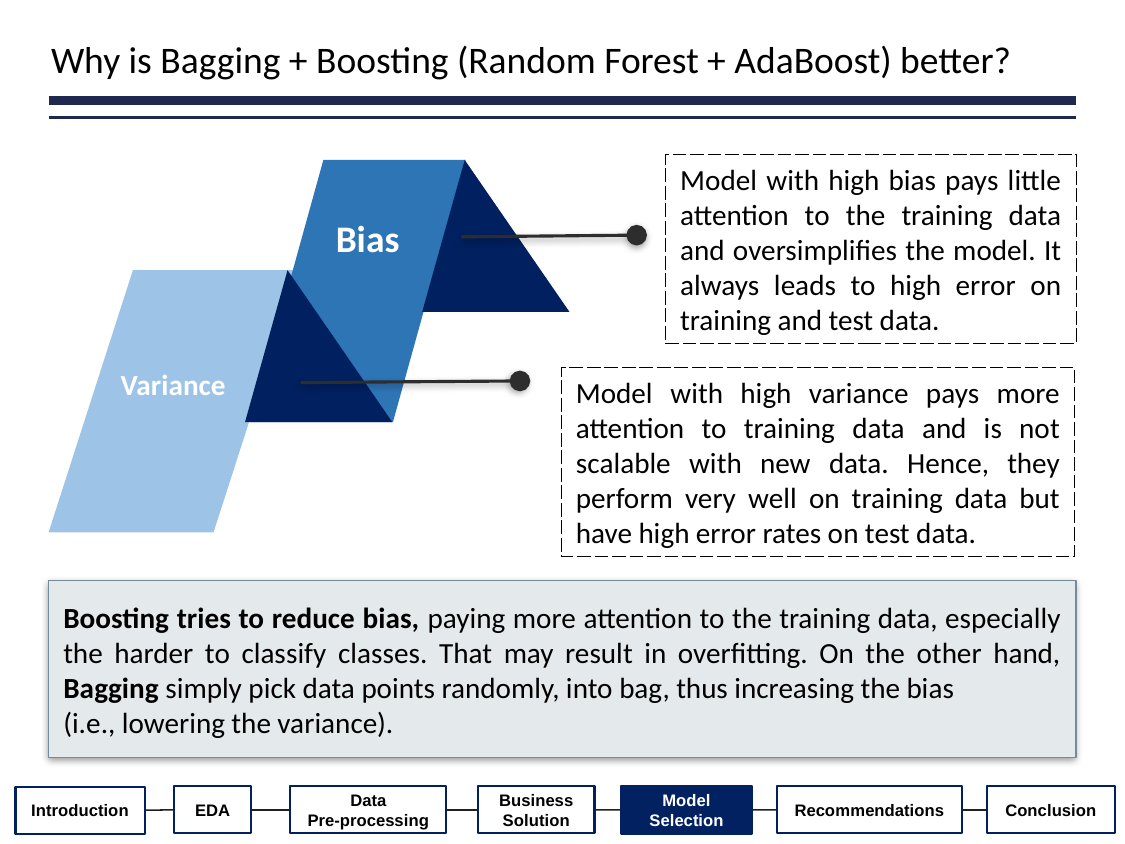

Why is Bagging + Boosting (Random Forest + AdaBoost) better?
Model with high bias pays little attention to the training data and oversimplifies the model. It always leads to high error on training and test data.
  Bias

Variance

Model with high variance pays more attention to training data and is not scalable with new data. Hence, they perform very well on training data but have high error rates on test data.

Boosting tries to reduce bias, paying more attention to the training data, especially the harder to classify classes. That may result in overfitting. On the other hand, Bagging simply pick data points randomly, into bag, thus increasing the bias
(i.e., lowering the variance).